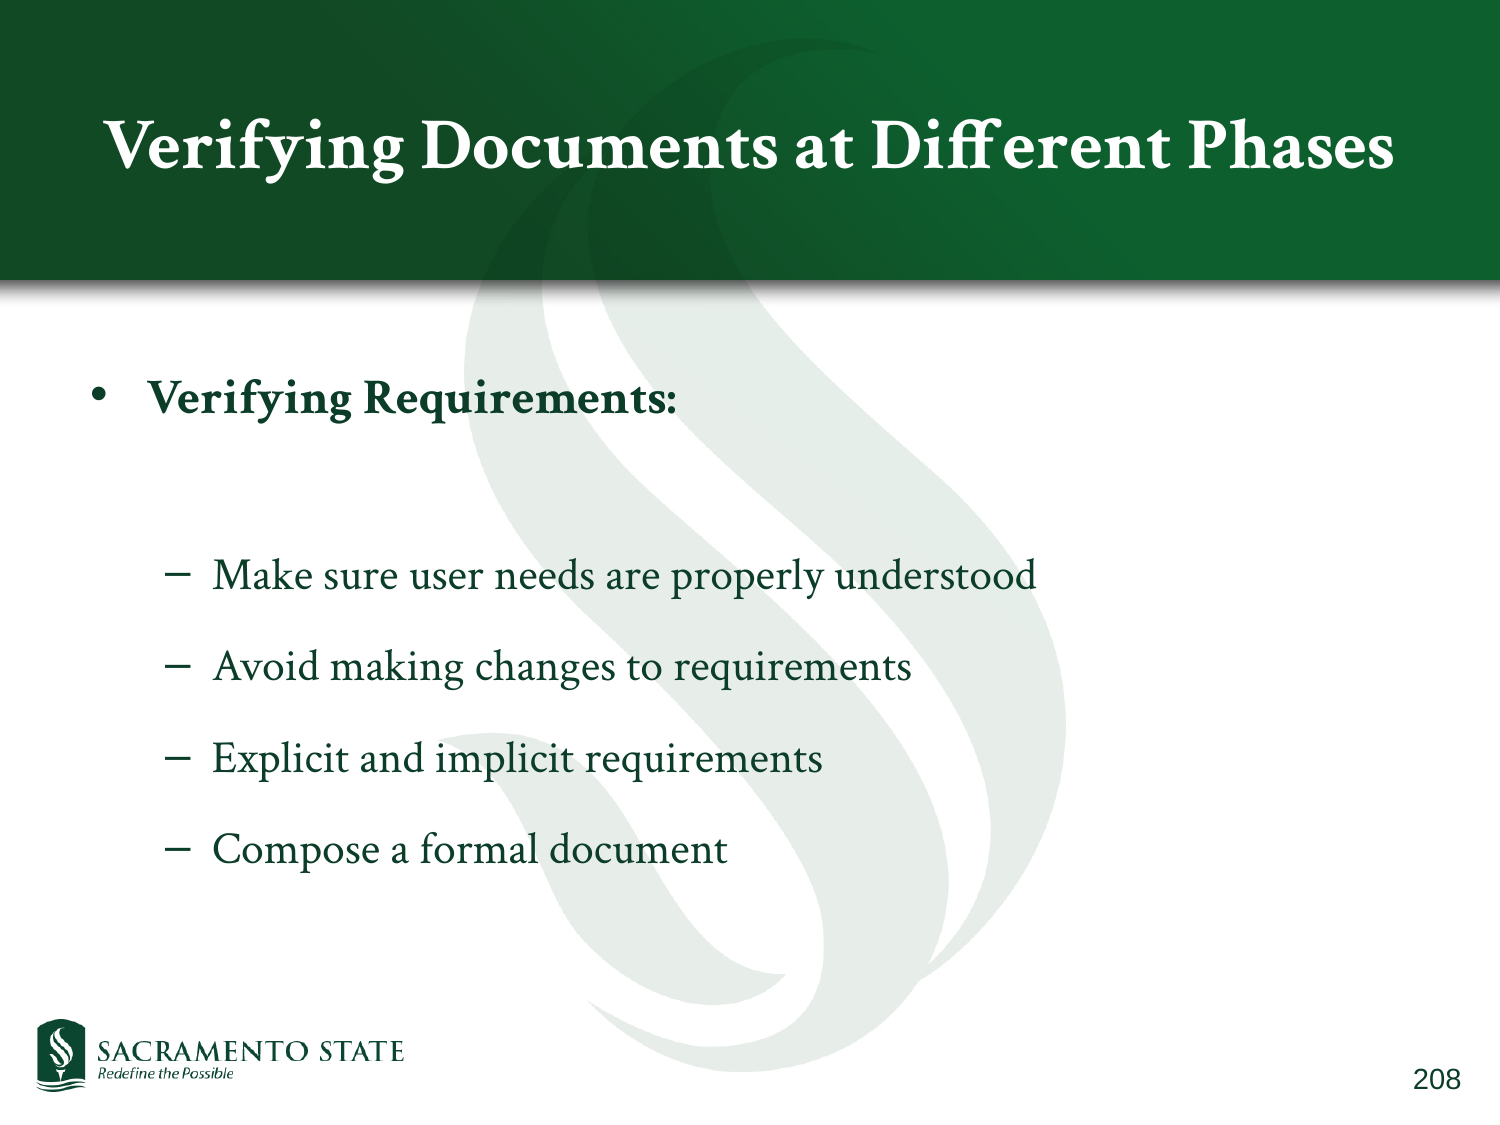

# Verifying Documents at Different Phases
Verifying Requirements:

Make sure user needs are properly understood
Avoid making changes to requirements
Explicit and implicit requirements
Compose a formal document

208